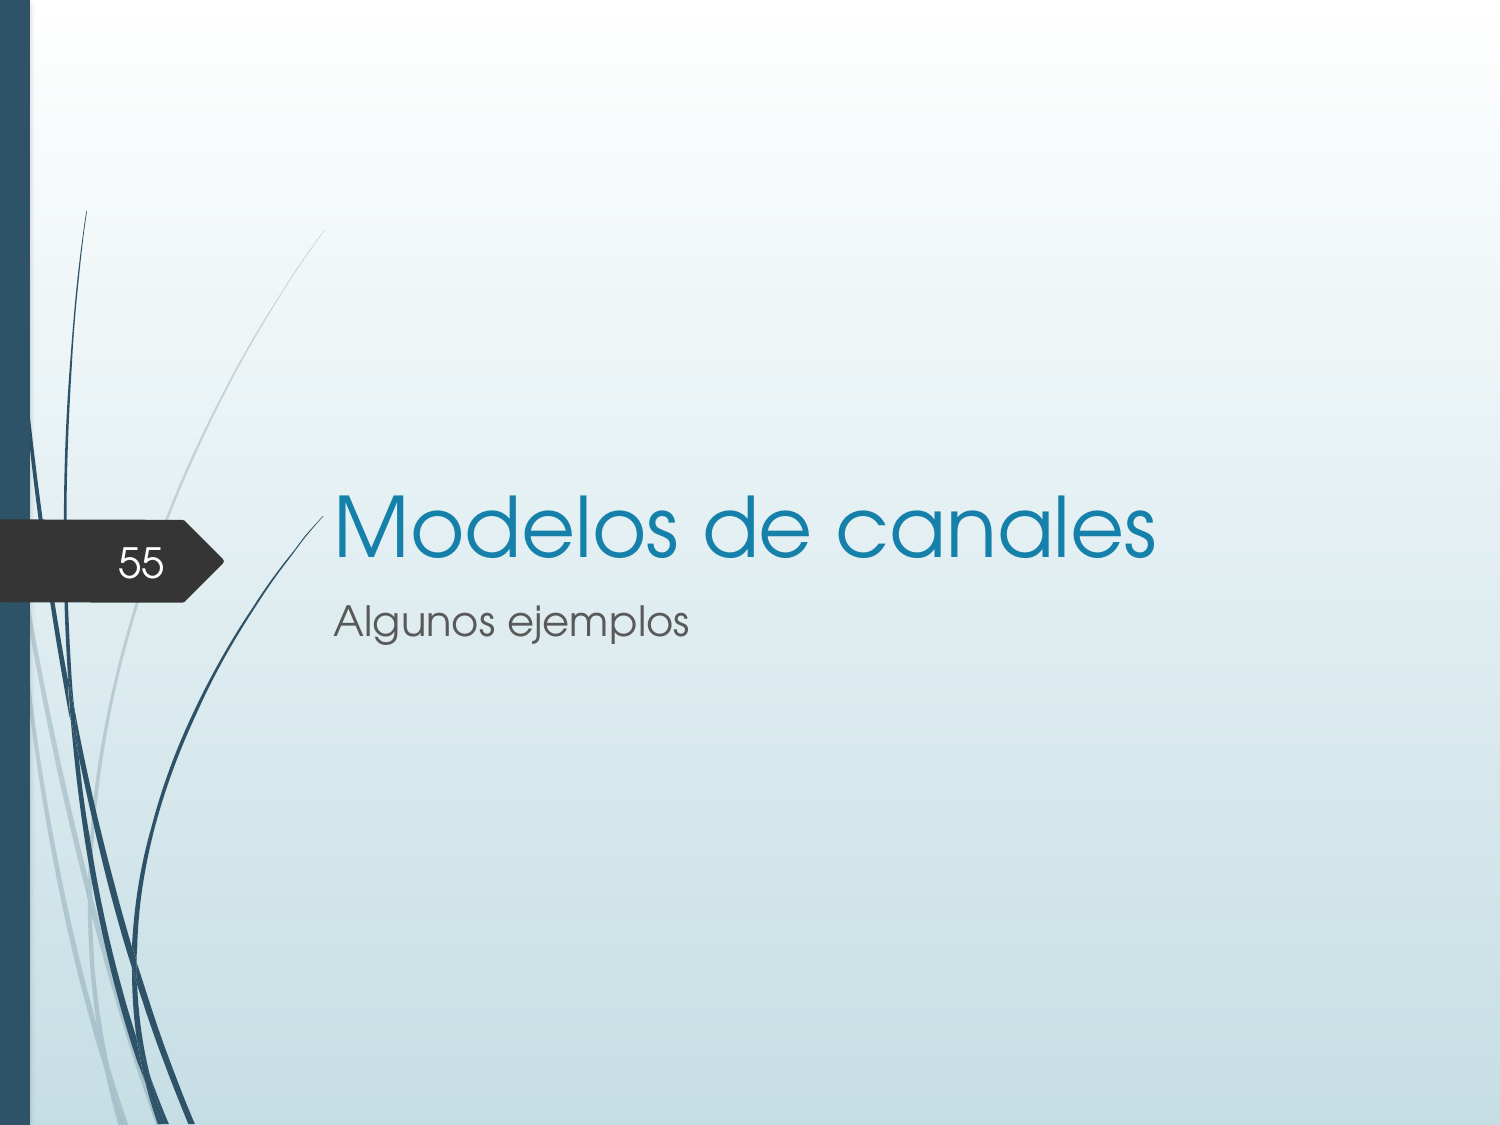

# Modelos de canales
55
Algunos ejemplos